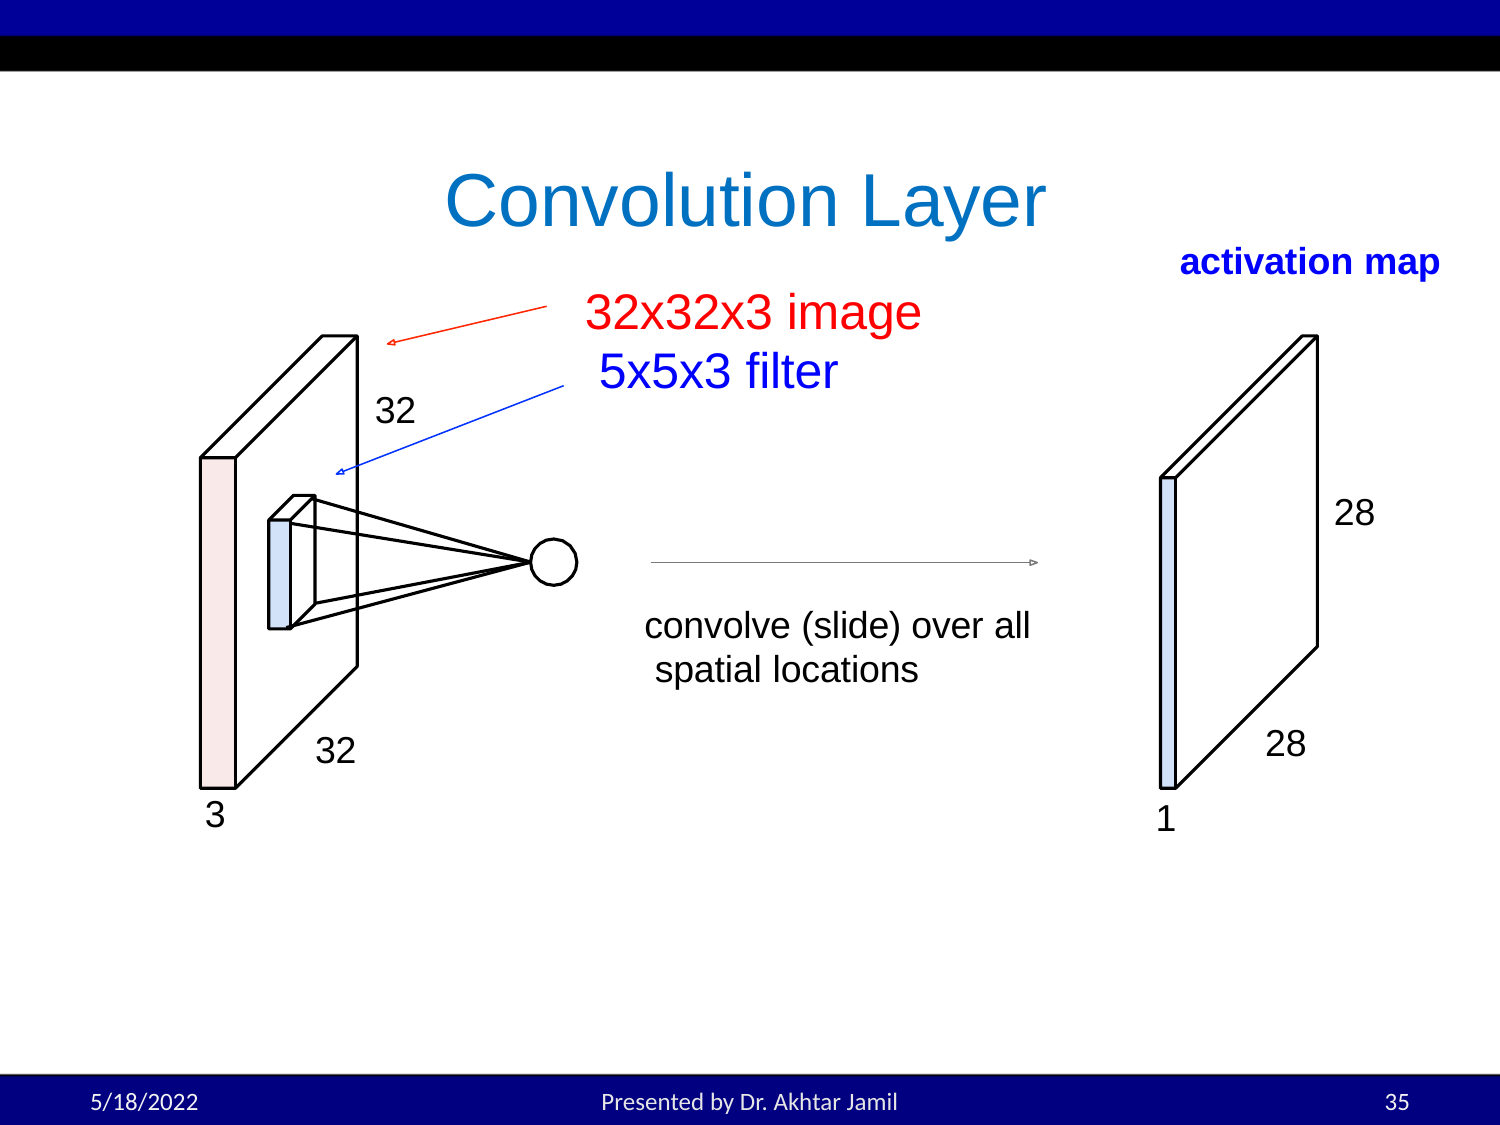

# Convolution Layer
activation map
32x32x3 image  5x5x3 filter
32

28

convolve (slide) over all  spatial locations
28
32
3
1
5/18/2022
Presented by Dr. Akhtar Jamil
35